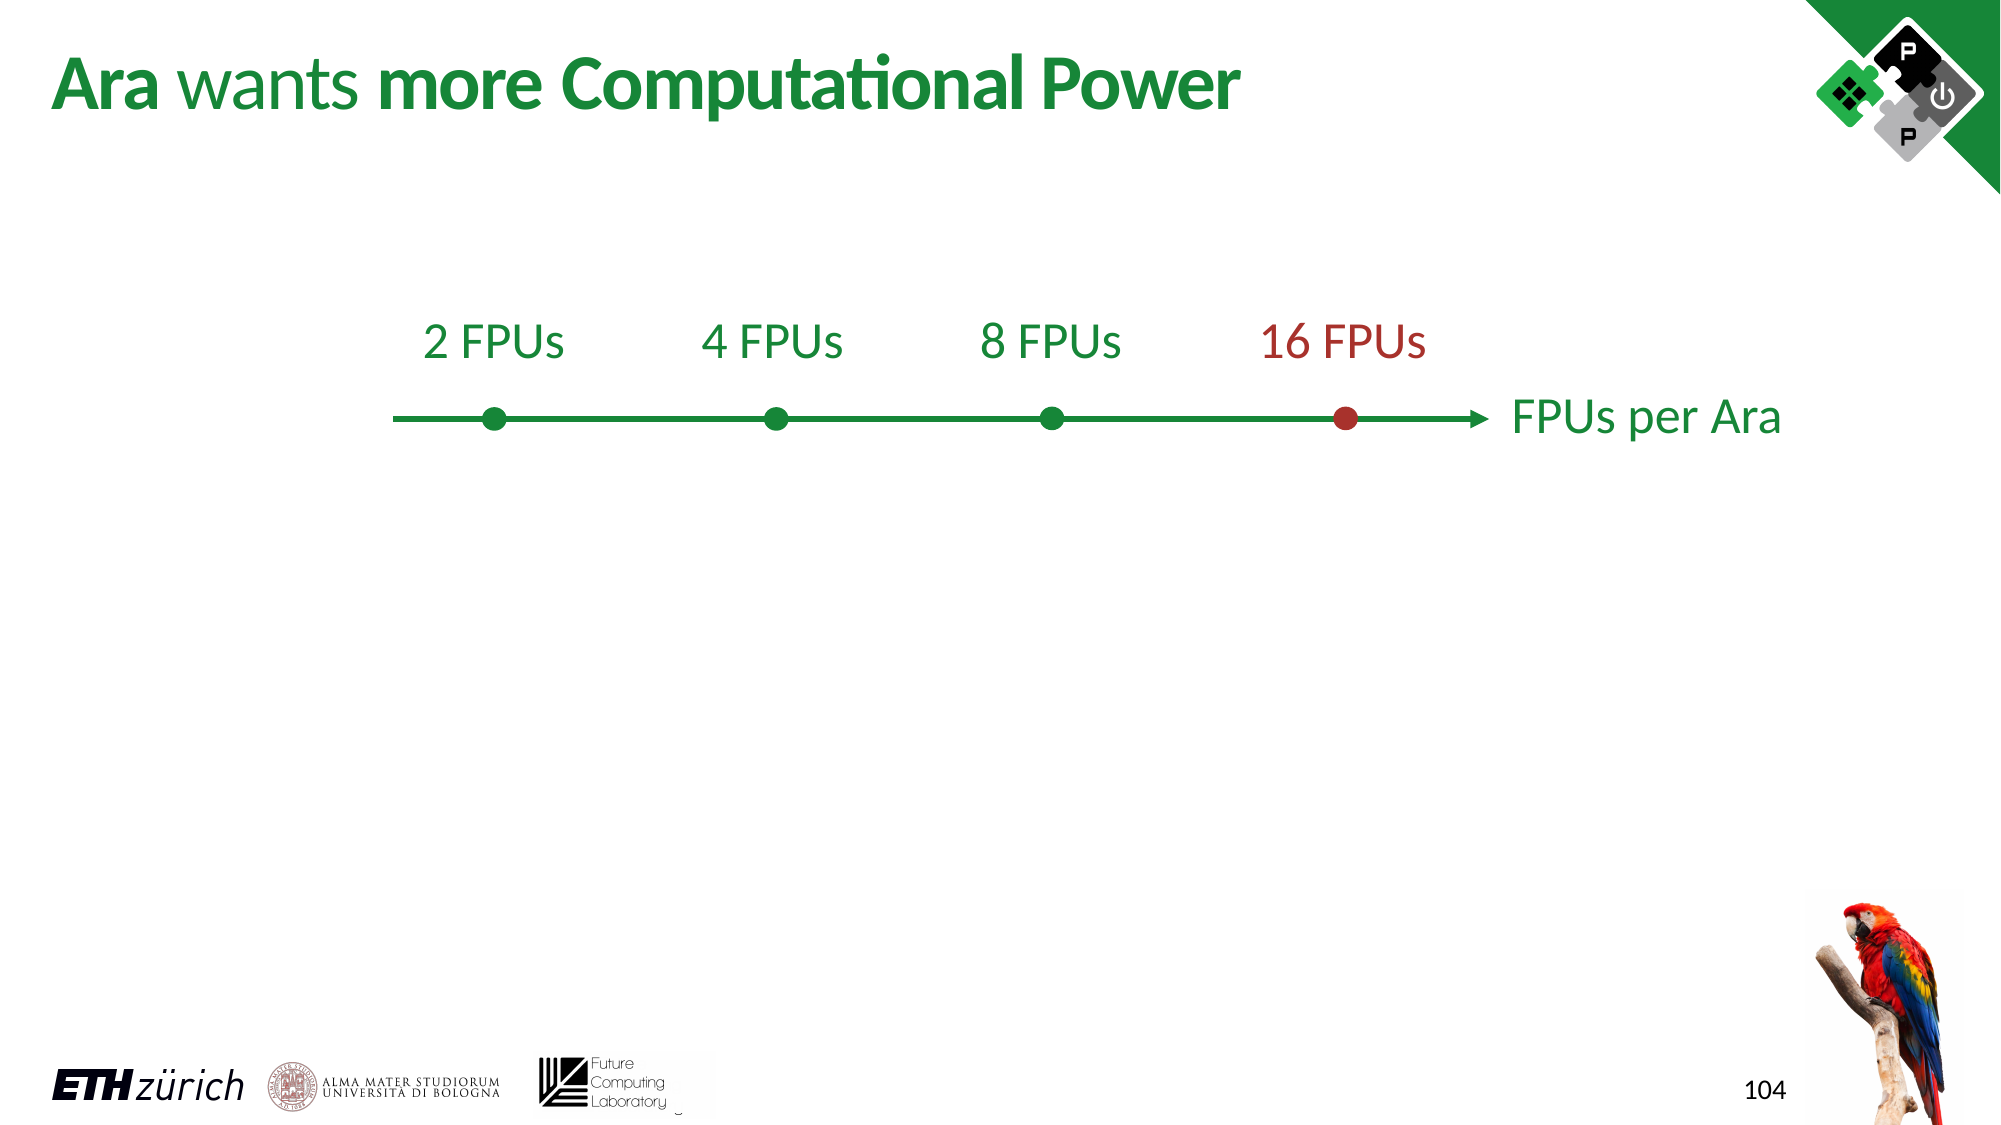

# Ara wants more Computational Power

2 FPUs
4 FPUs
8 FPUs
16 FPUs
FPUs per Ara

104